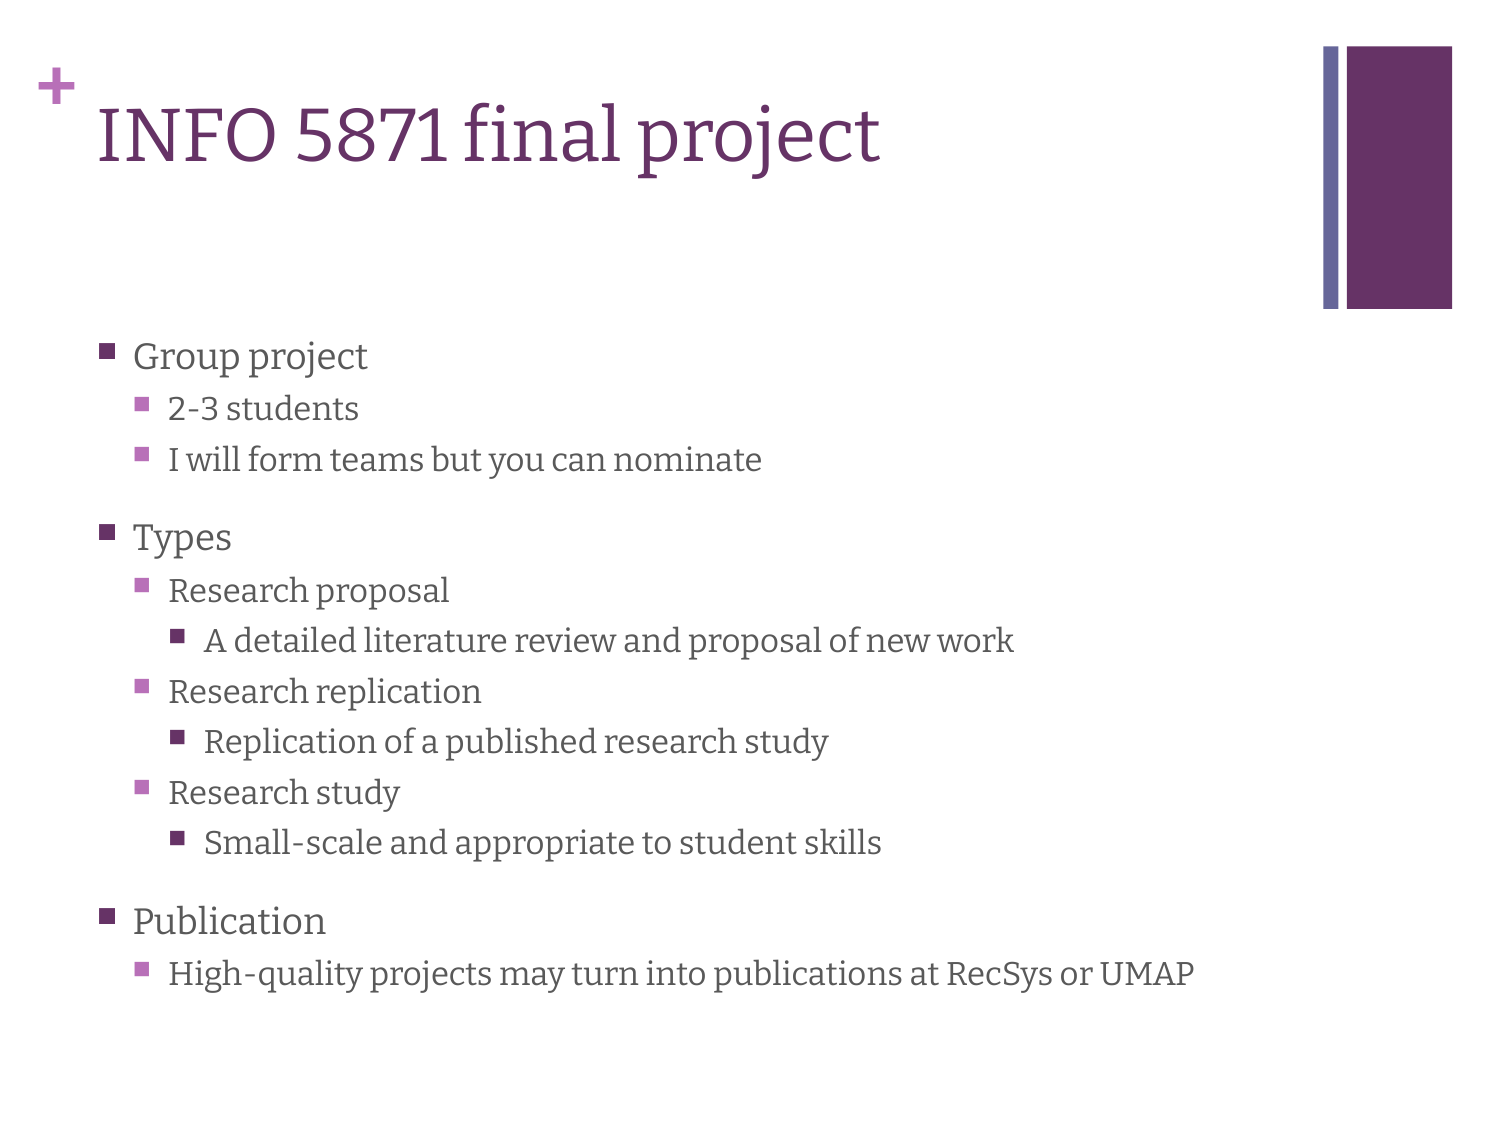

# INFO 5871 final project
Group project
2-3 students
I will form teams but you can nominate
Types
Research proposal
A detailed literature review and proposal of new work
Research replication
Replication of a published research study
Research study
Small-scale and appropriate to student skills
Publication
High-quality projects may turn into publications at RecSys or UMAP